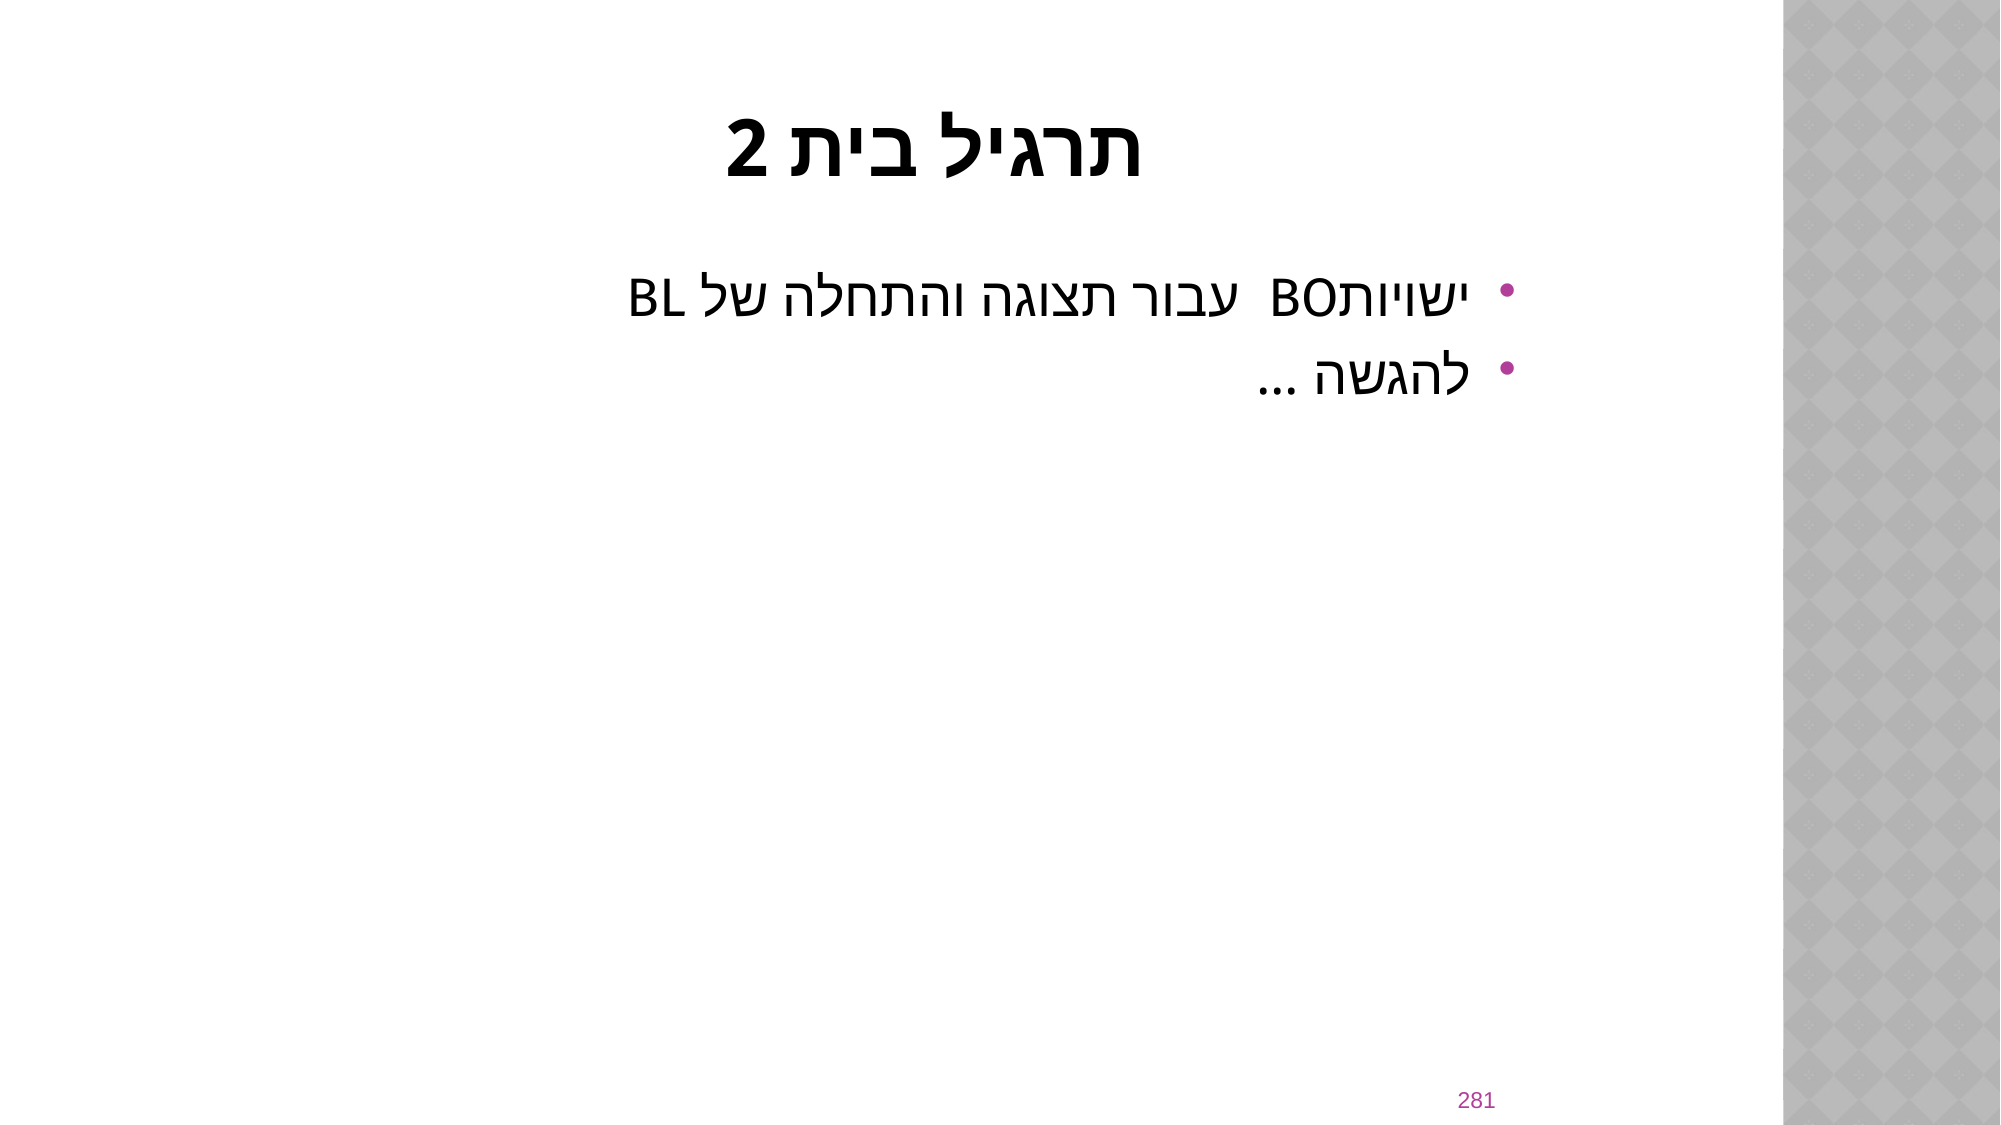

# תרגיל בית 2
ישויותBO  עבור תצוגה והתחלה של BL
להגשה ...
281